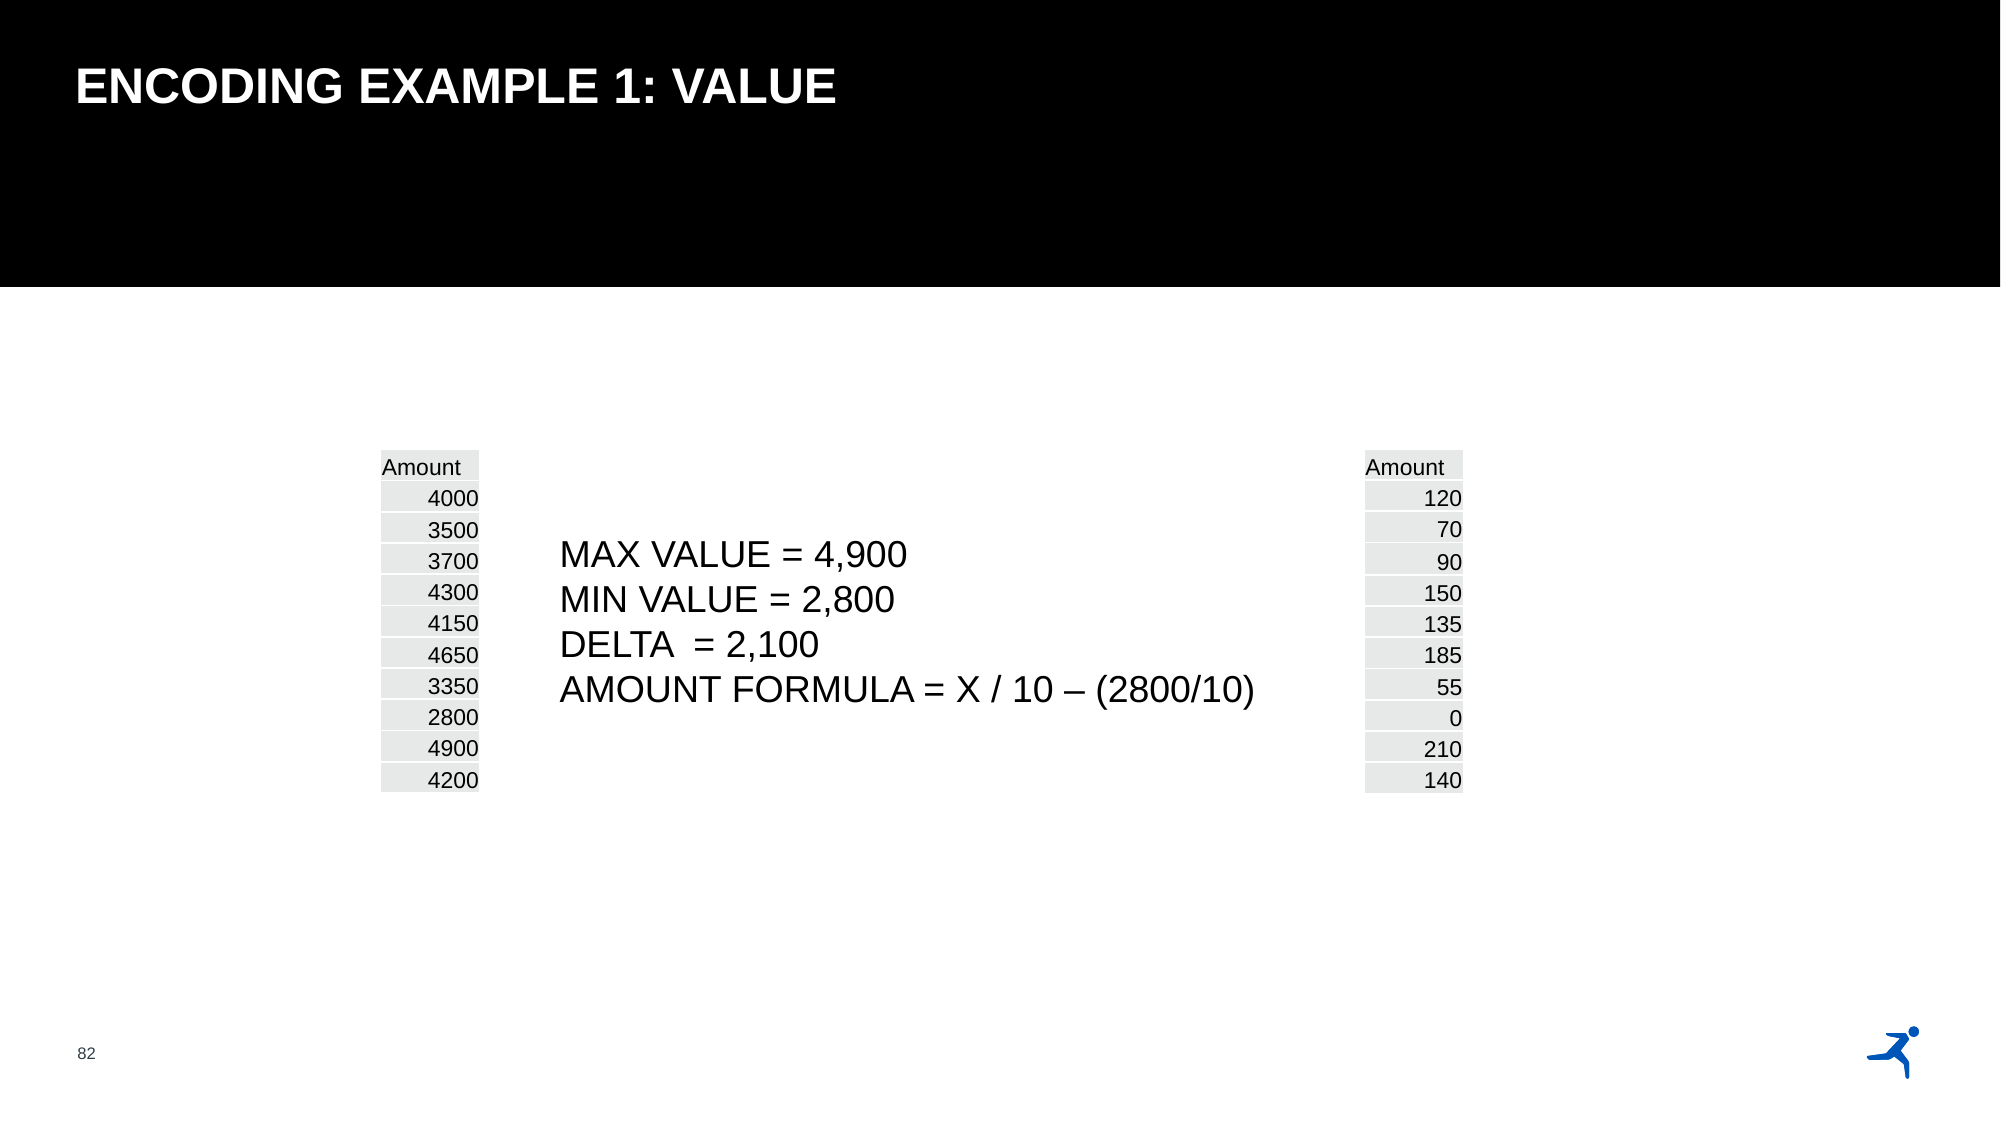

© 2021 Microsoft. All rights reserved.
# Encoding Example 1: Value
| Amount |
| --- |
| 120 |
| 70 |
| 90 |
| 150 |
| 135 |
| 185 |
| 55 |
| 0 |
| 210 |
| 140 |
| Amount |
| --- |
| 4000 |
| 3500 |
| 3700 |
| 4300 |
| 4150 |
| 4650 |
| 3350 |
| 2800 |
| 4900 |
| 4200 |
MAX VALUE = 4,900
MIN VALUE = 2,800
DELTA  = 2,100
AMOUNT FORMULA = X / 10 – (2800/10)